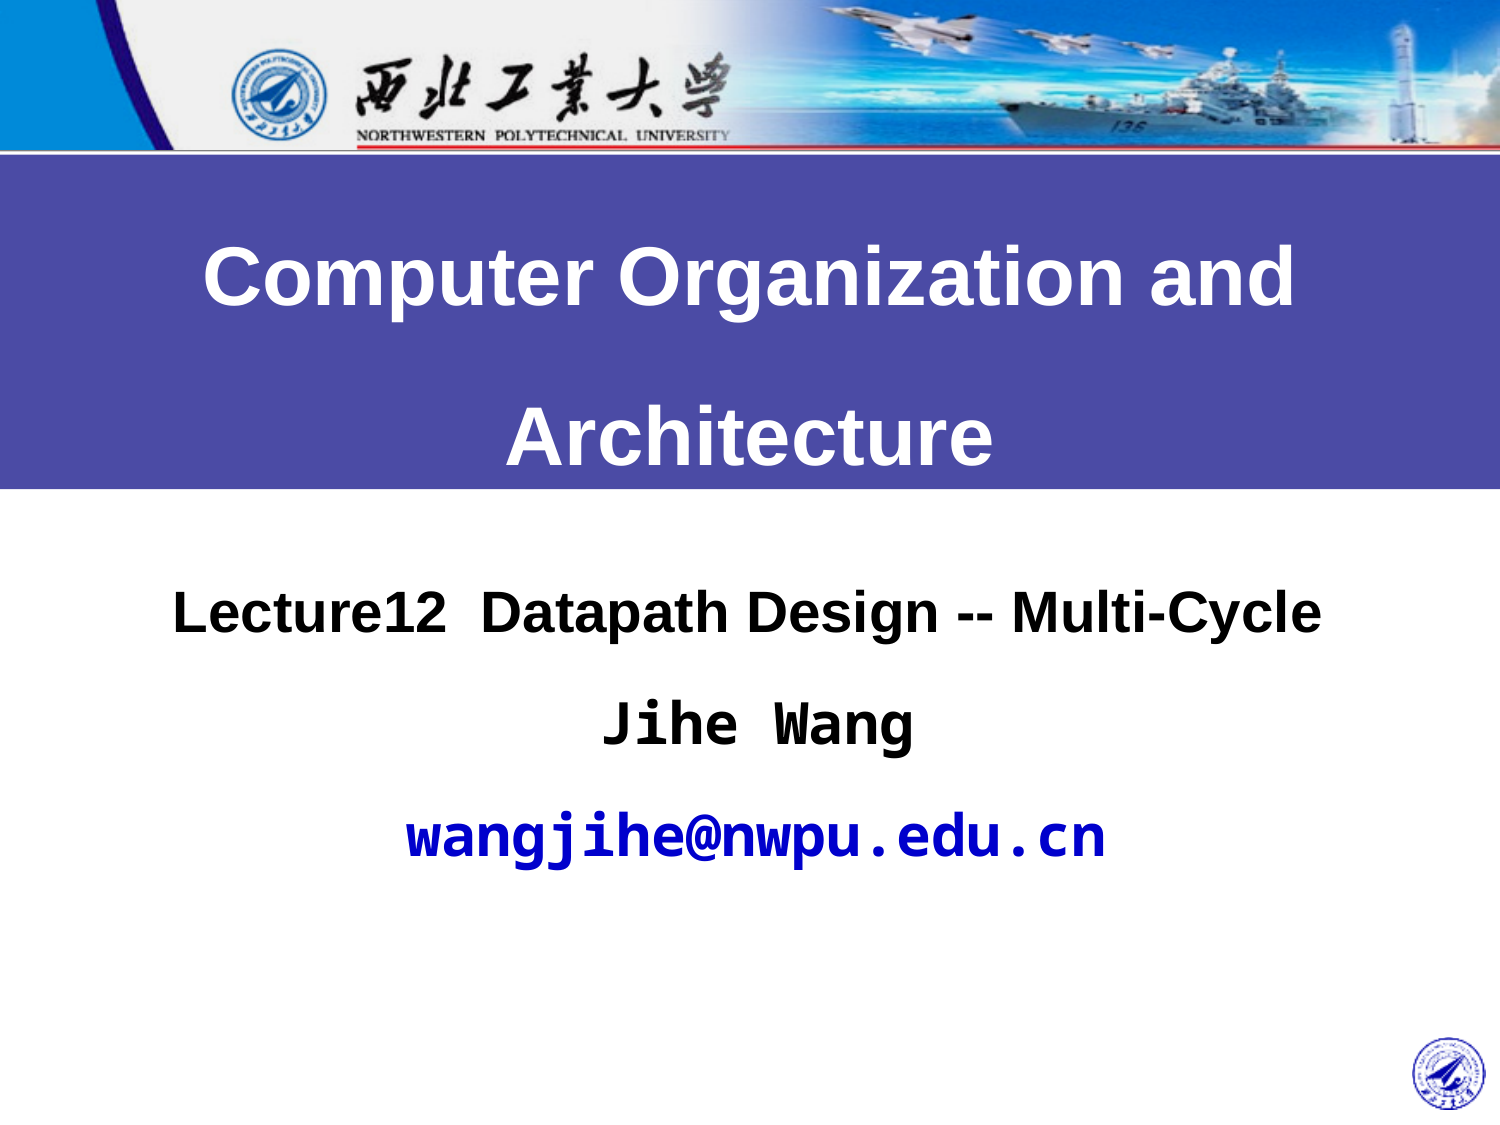

Computer Organization and Architecture
Lecture12  Datapath Design -- Multi-Cycle
Jihe Wang
wangjihe@nwpu.edu.cn